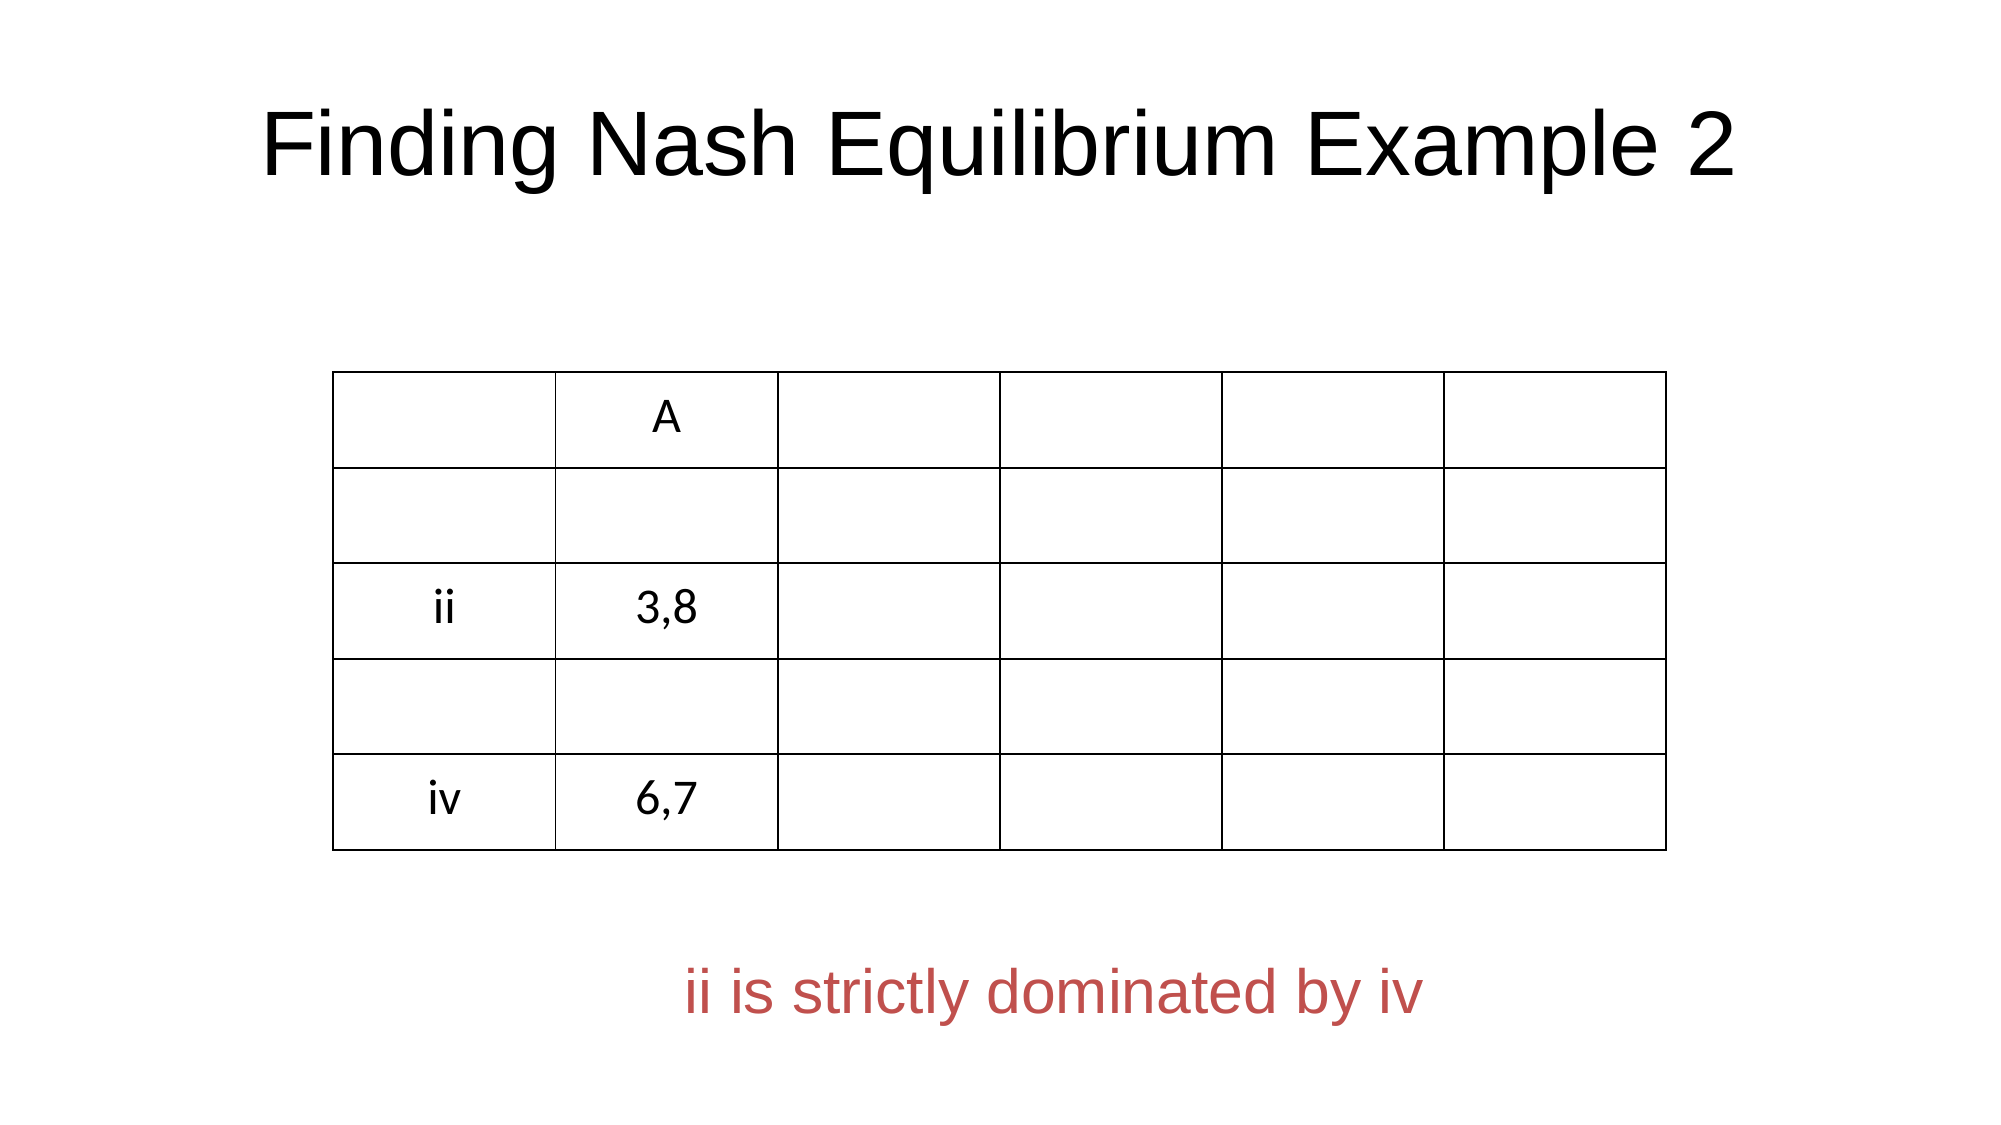

# Finding Nash Equilibrium Example 2
|  | A |  |  |  |  |
| --- | --- | --- | --- | --- | --- |
|  |  |  |  |  |  |
| ii | 3,8 |  |  |  |  |
|  |  |  |  |  |  |
| iv | 6,7 |  |  |  |  |
ii is strictly dominated by iv